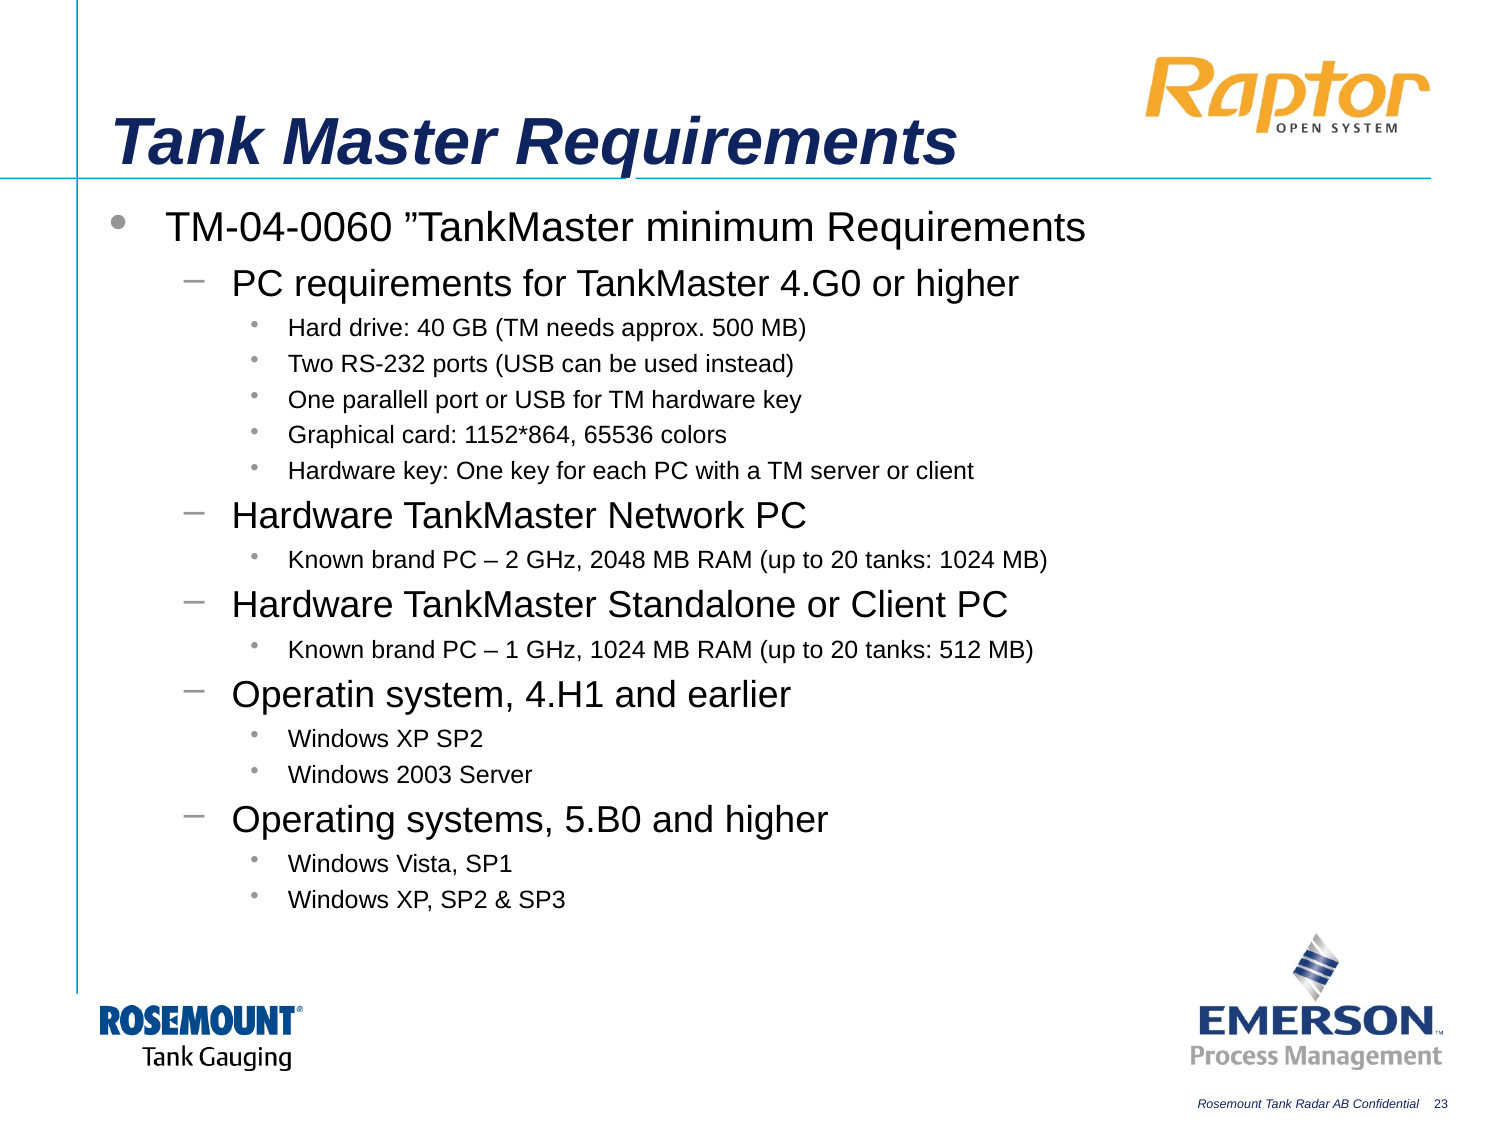

# Tank Master Requirements
TM-04-0060 ”TankMaster minimum Requirements
PC requirements for TankMaster 4.G0 or higher
Hard drive: 40 GB (TM needs approx. 500 MB)
Two RS-232 ports (USB can be used instead)
One parallell port or USB for TM hardware key
Graphical card: 1152*864, 65536 colors
Hardware key: One key for each PC with a TM server or client
Hardware TankMaster Network PC
Known brand PC – 2 GHz, 2048 MB RAM (up to 20 tanks: 1024 MB)
Hardware TankMaster Standalone or Client PC
Known brand PC – 1 GHz, 1024 MB RAM (up to 20 tanks: 512 MB)
Operatin system, 4.H1 and earlier
Windows XP SP2
Windows 2003 Server
Operating systems, 5.B0 and higher
Windows Vista, SP1
Windows XP, SP2 & SP3
23